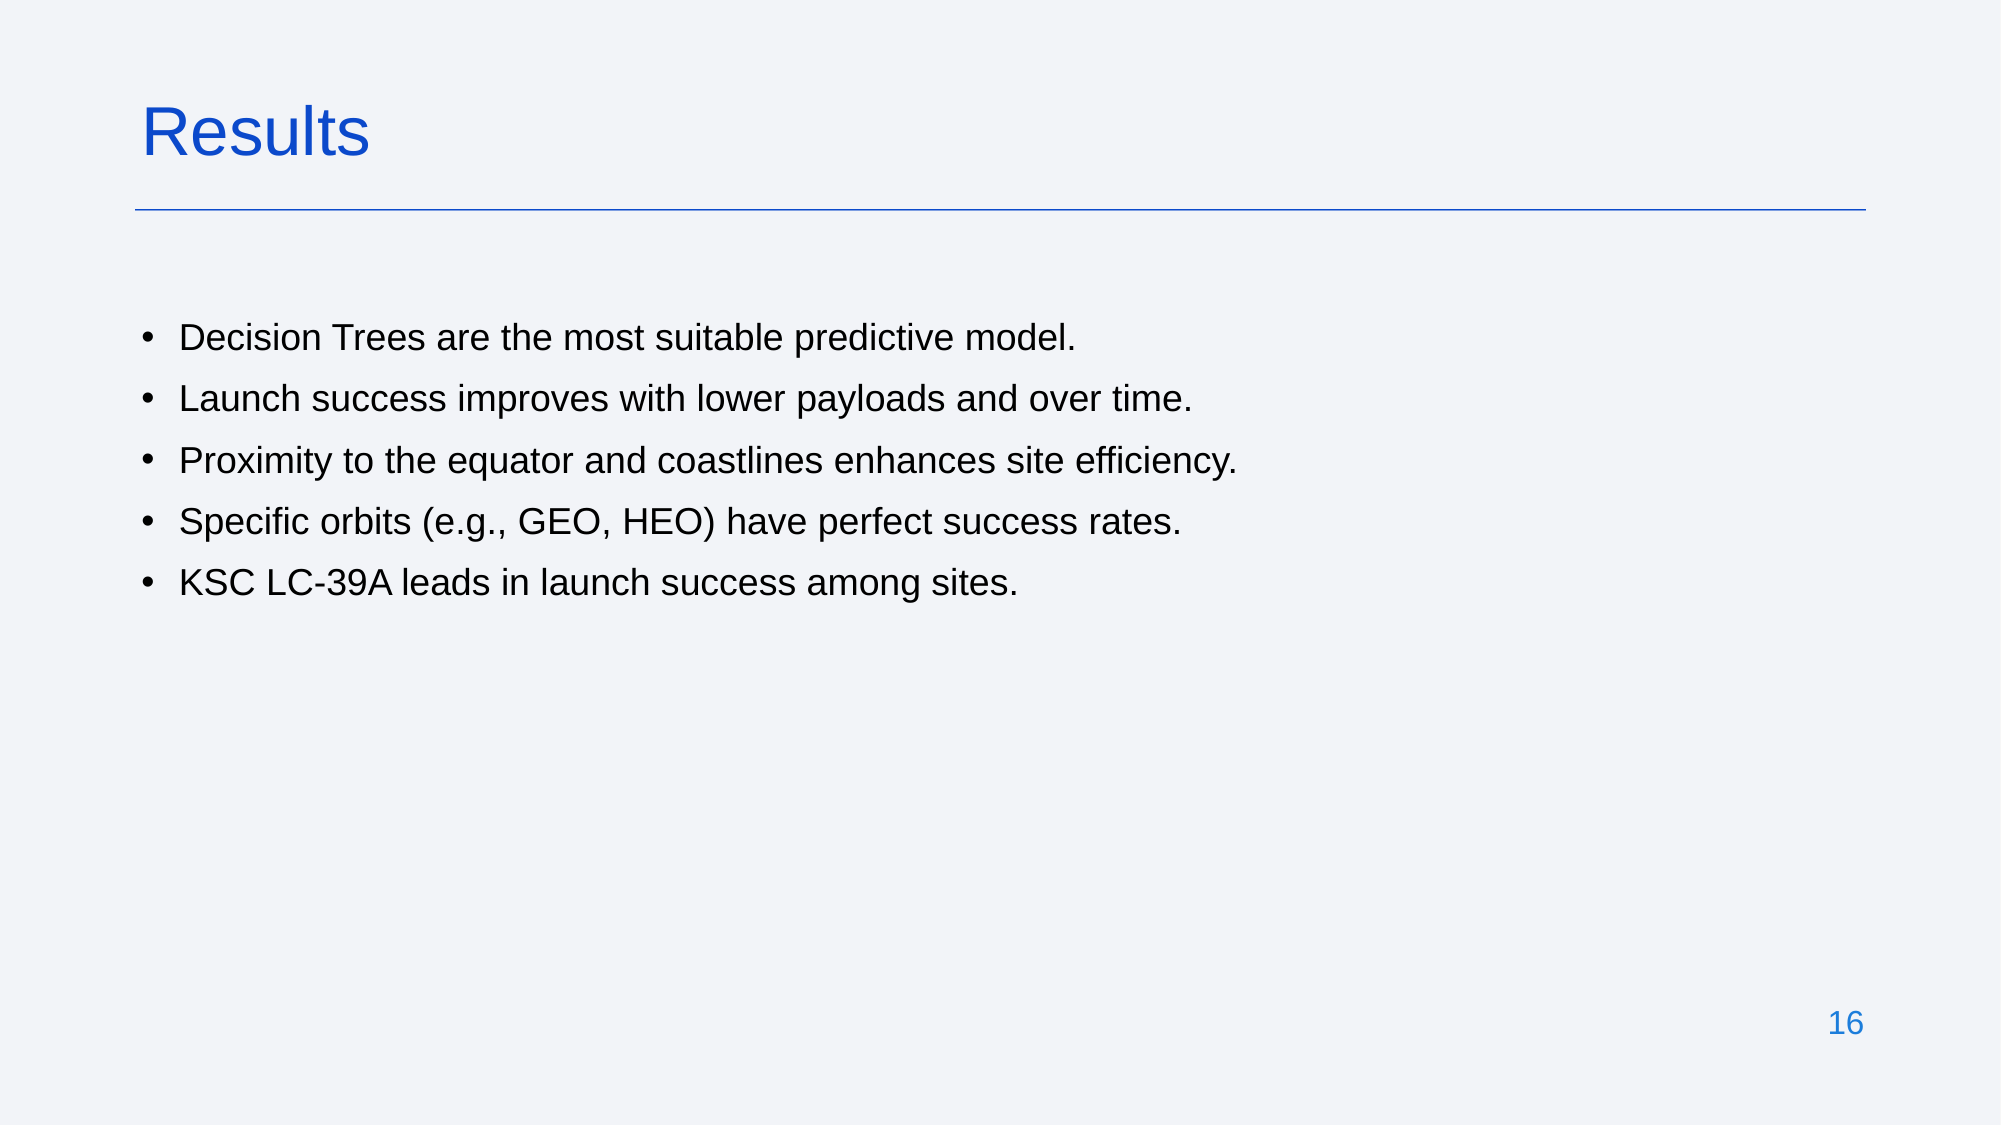

Results

Decision Trees are the most suitable predictive model.
Launch success improves with lower payloads and over time.
Proximity to the equator and coastlines enhances site efficiency.
Specific orbits (e.g., GEO, HEO) have perfect success rates.
KSC LC-39A leads in launch success among sites.

16